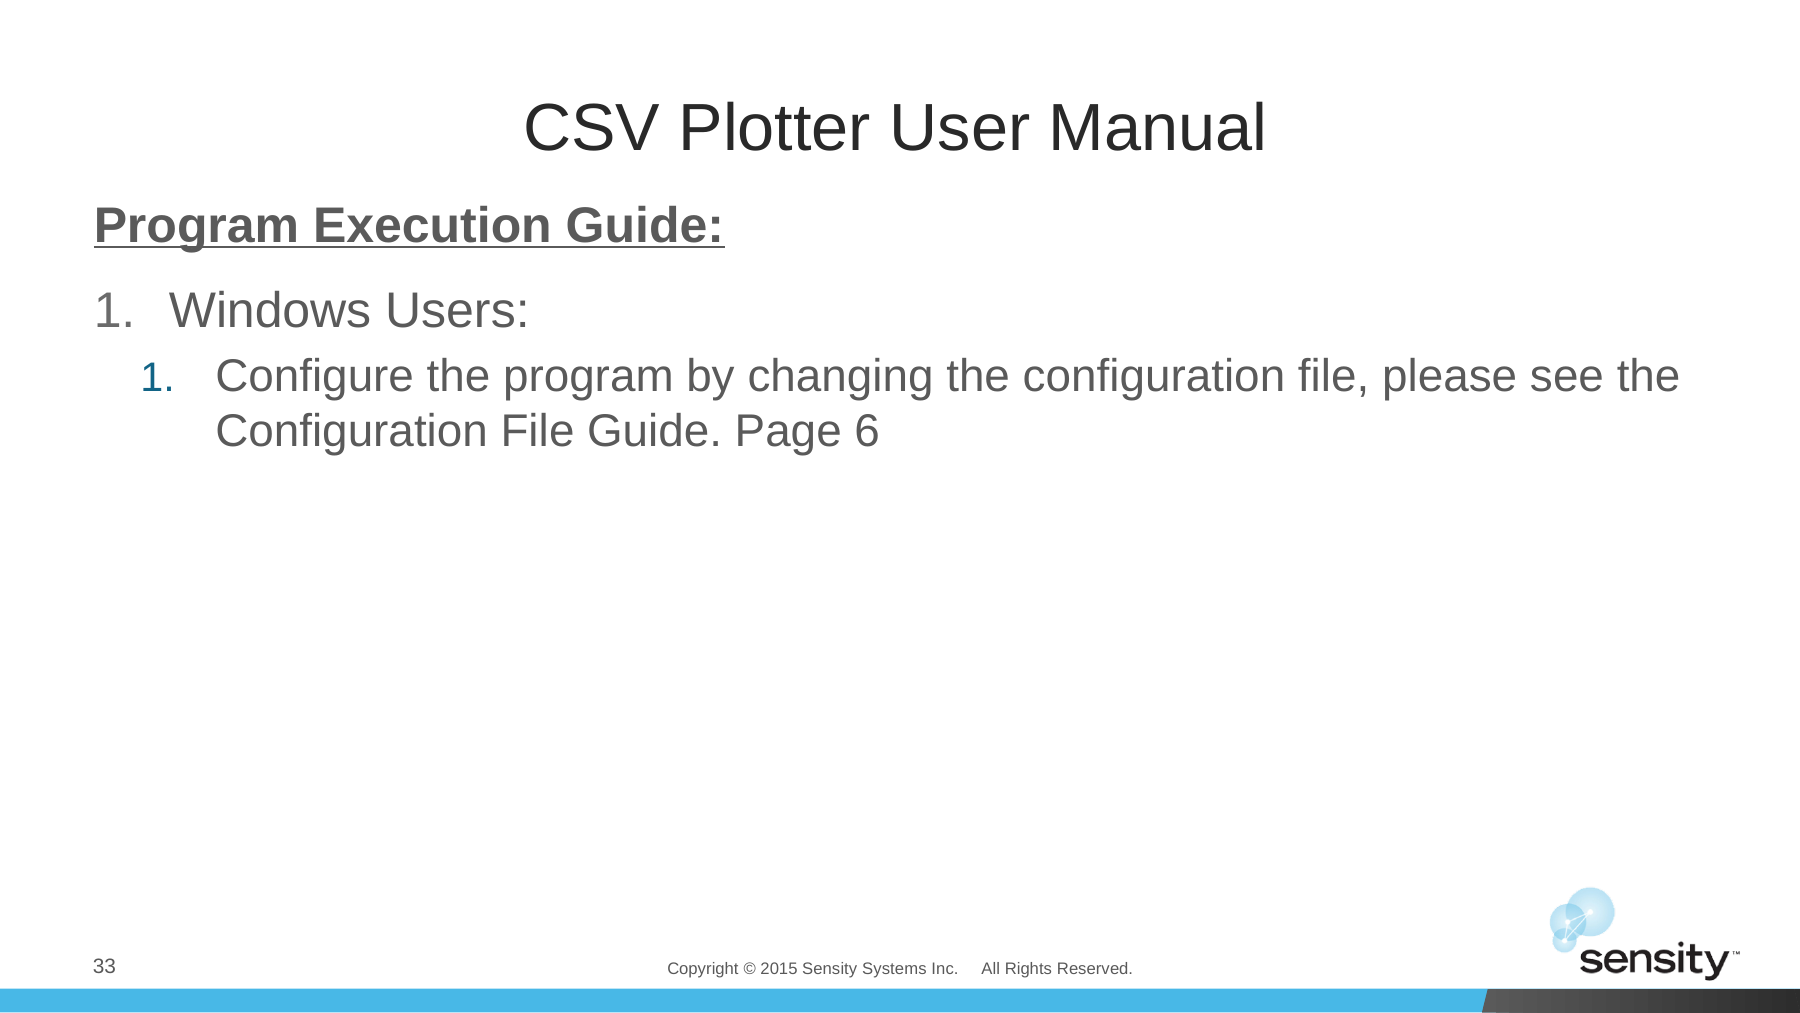

# CSV Plotter User Manual
Program Execution Guide:
Windows Users:
Configure the program by changing the configuration file, please see the Configuration File Guide. Page 6